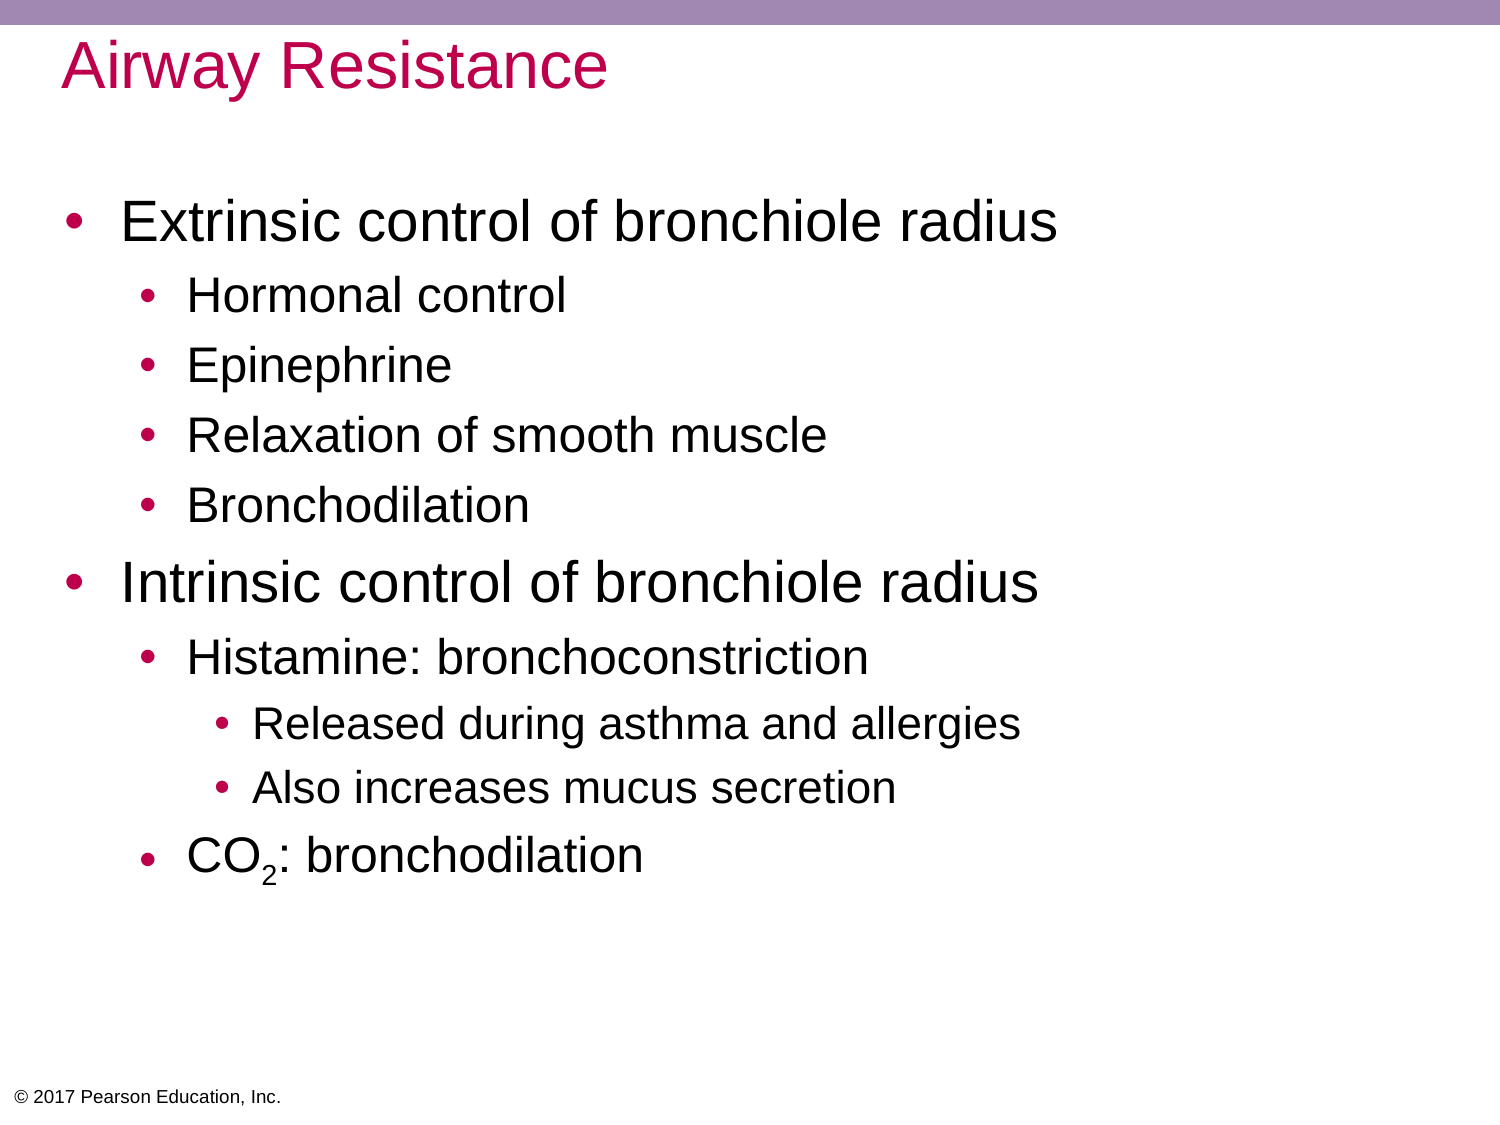

# Airway Resistance
Extrinsic control of bronchiole radius
Hormonal control
Epinephrine
Relaxation of smooth muscle
Bronchodilation
Intrinsic control of bronchiole radius
Histamine: bronchoconstriction
Released during asthma and allergies
Also increases mucus secretion
CO2: bronchodilation